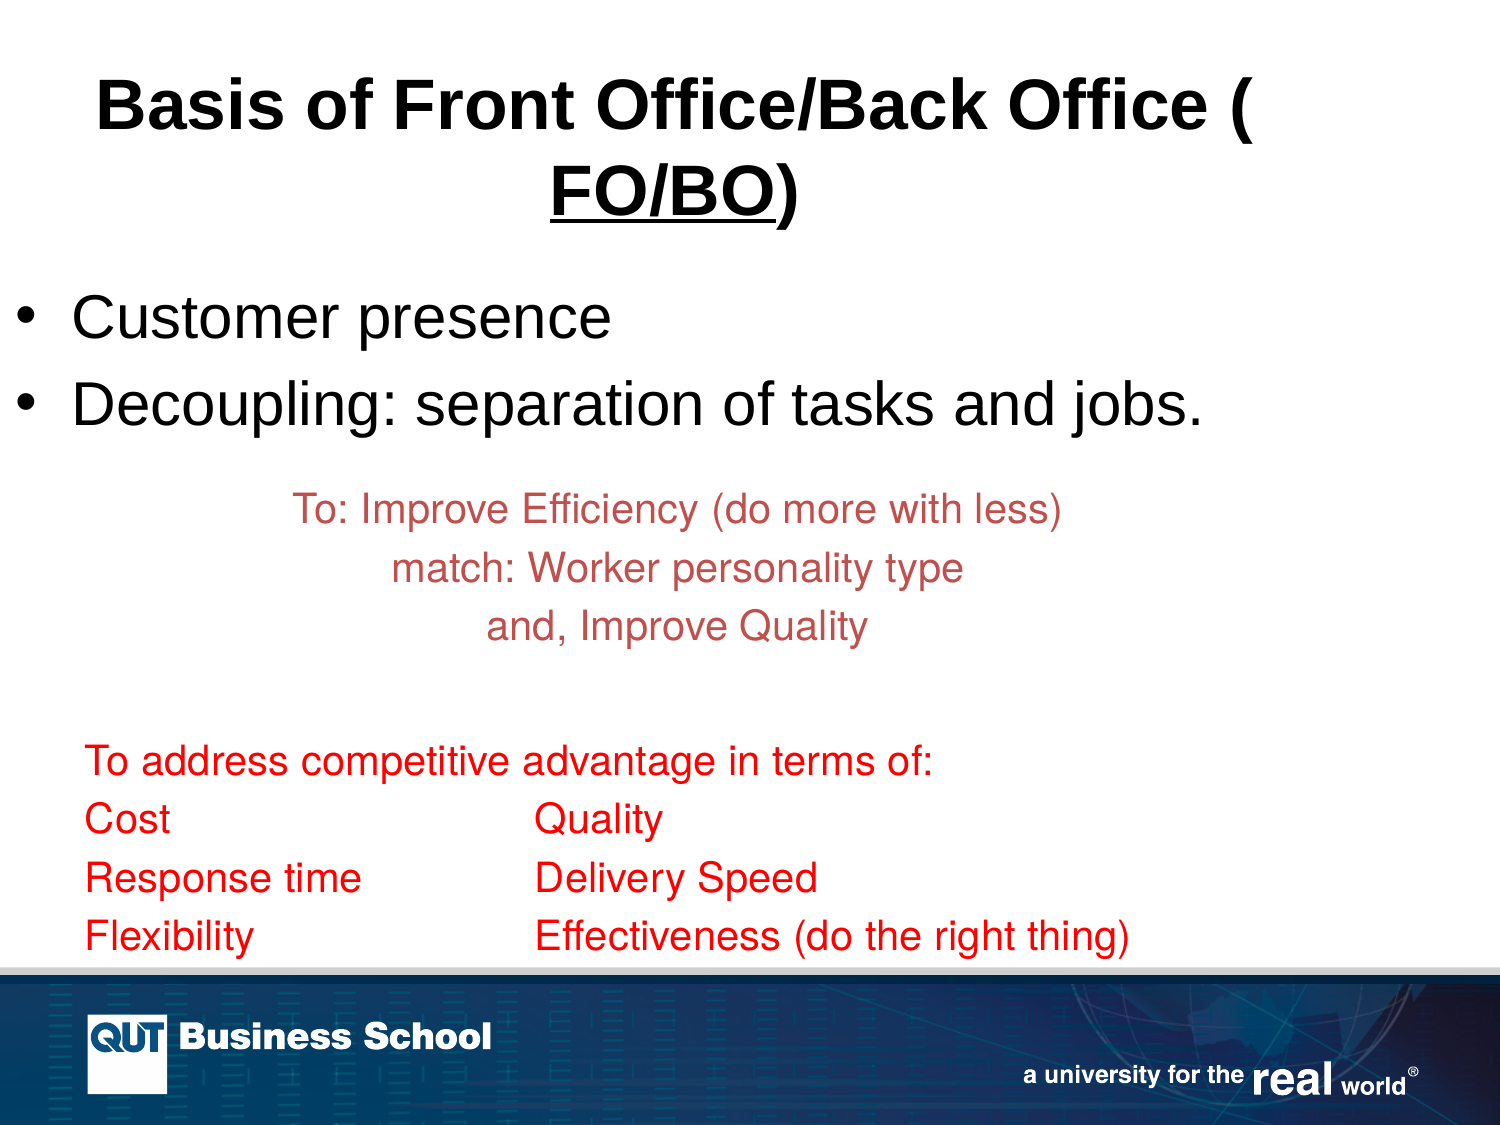

Basis of Front Office/Back Office (FO/BO)
Customer presence
Decoupling: separation of tasks and jobs.
To: Improve Efficiency (do more with less)
match: Worker personality type
and, Improve Quality
To address competitive advantage in terms of:
Cost 			Quality
Response time		Delivery Speed
Flexibility		Effectiveness (do the right thing)